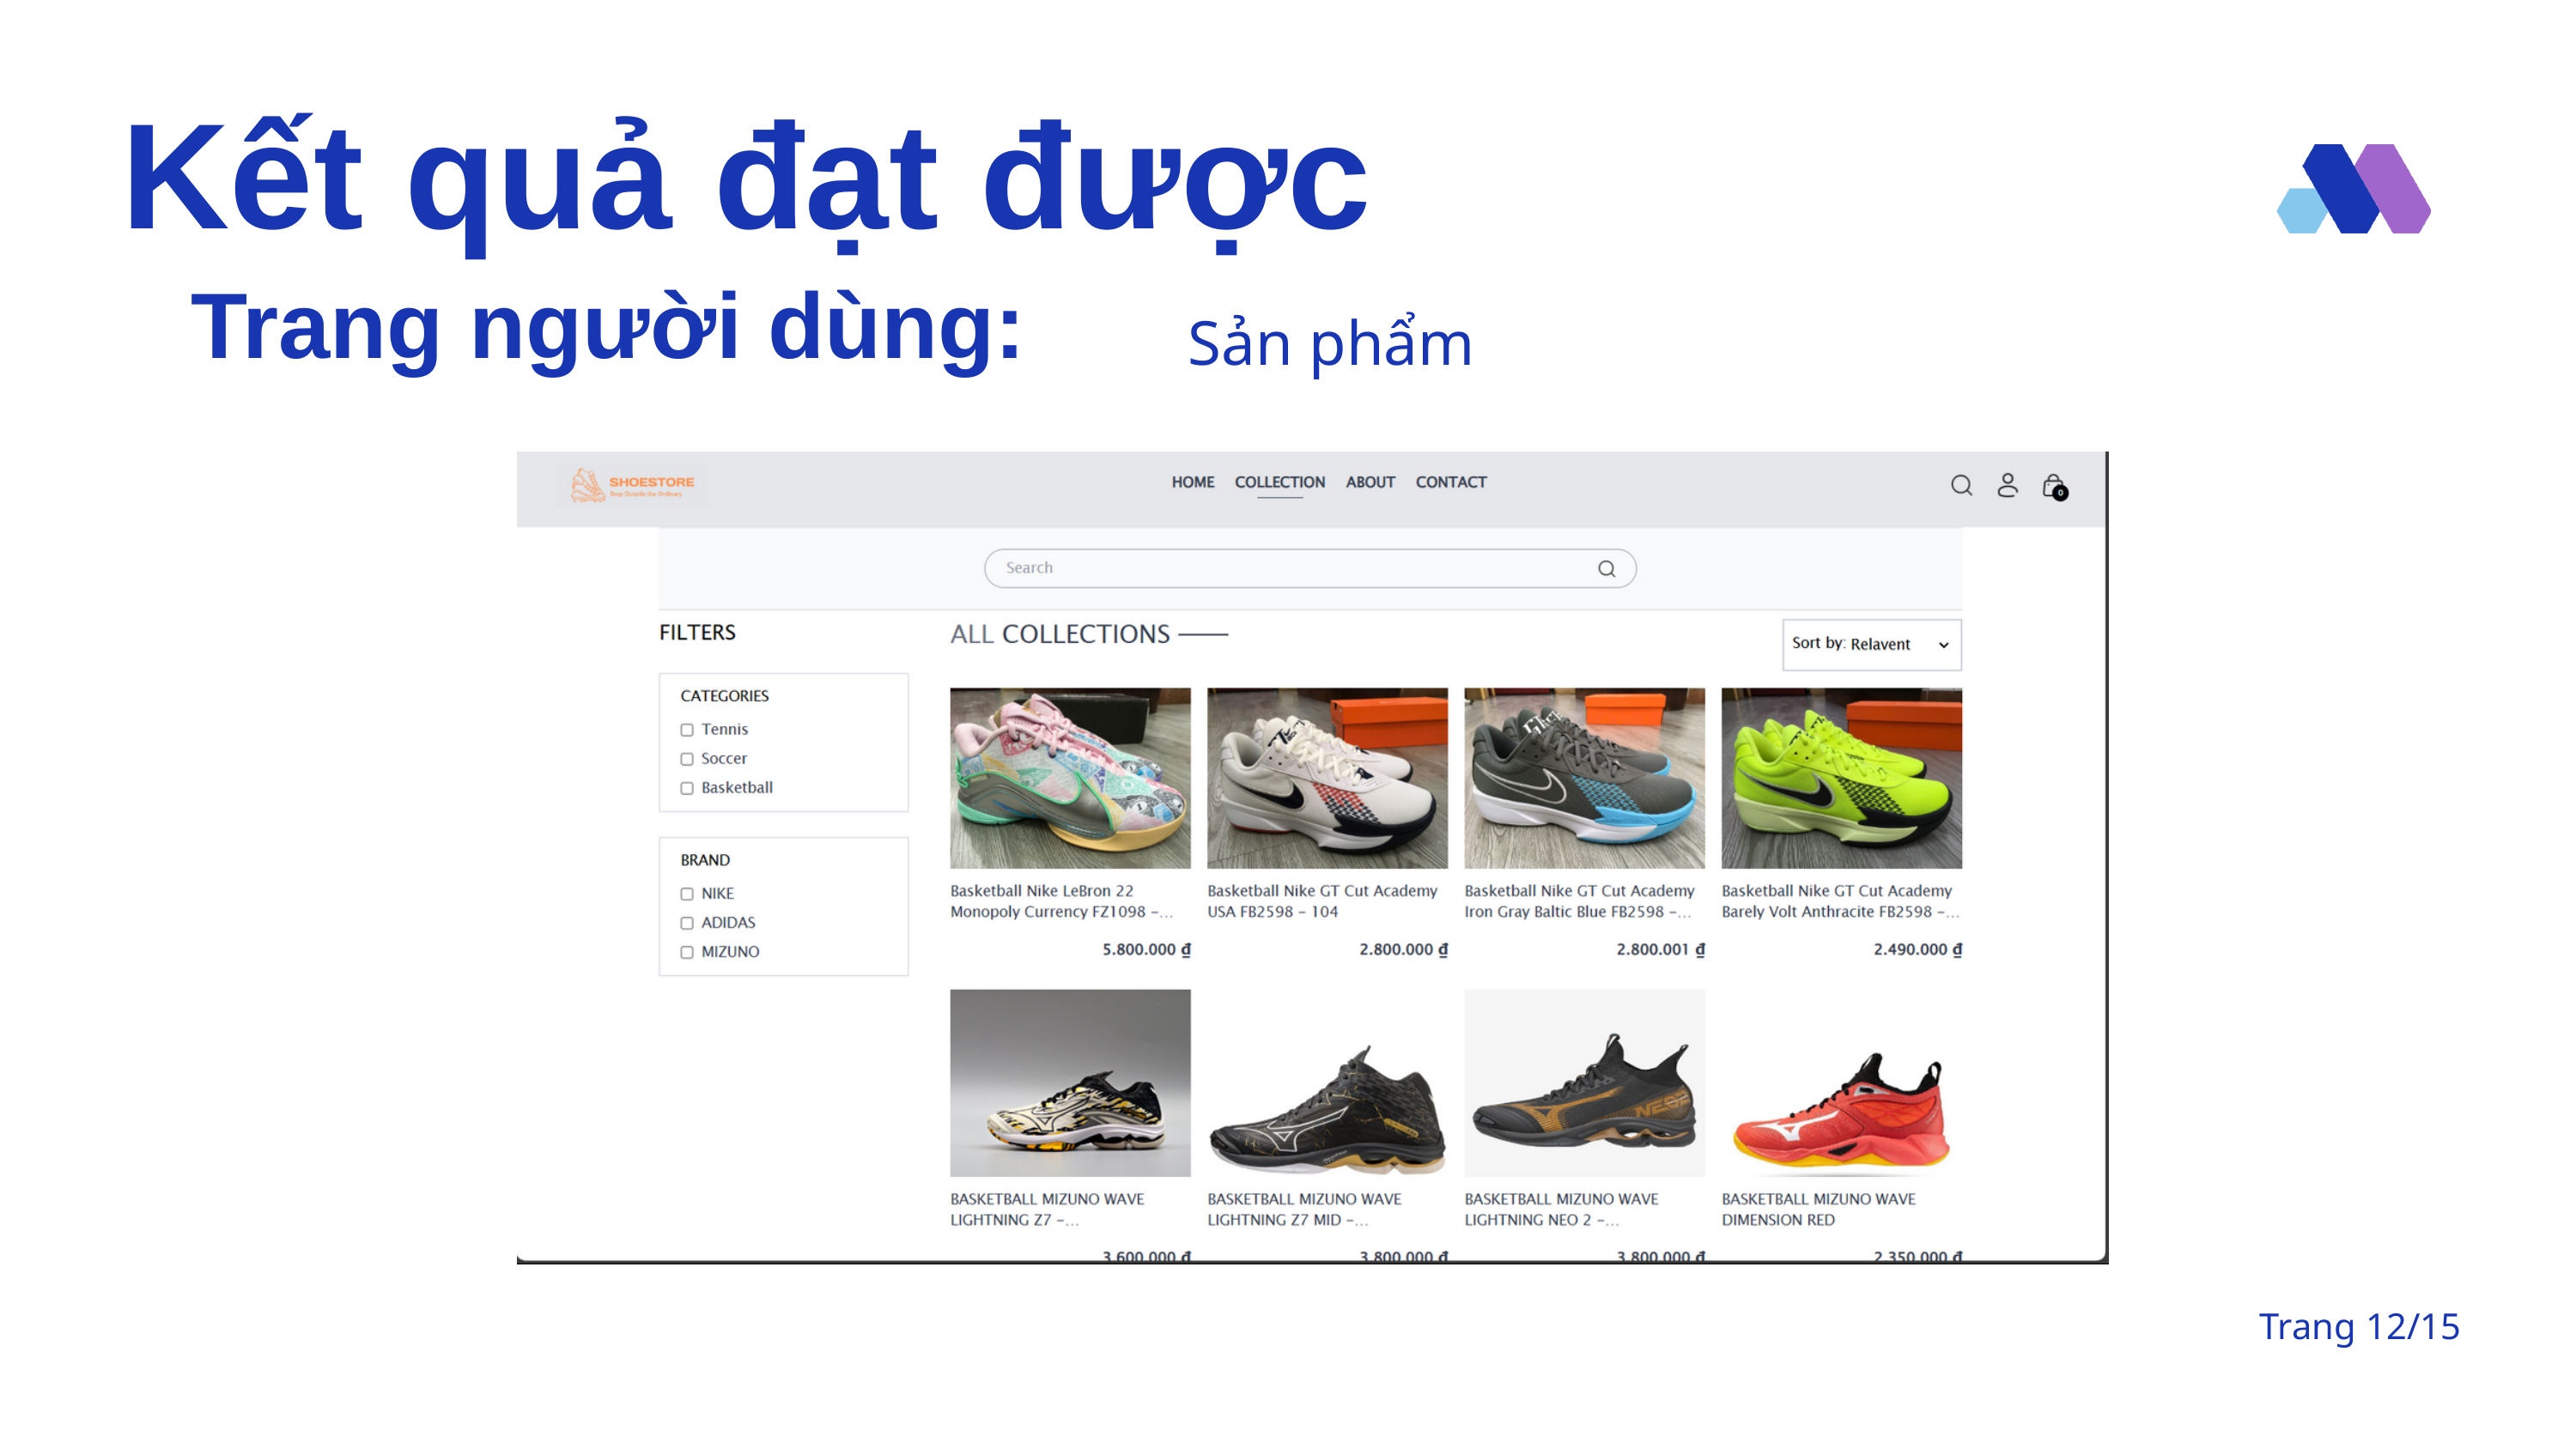

Kết quả đạt được

Trang người dùng:
Sản phẩm

Trang 12/15